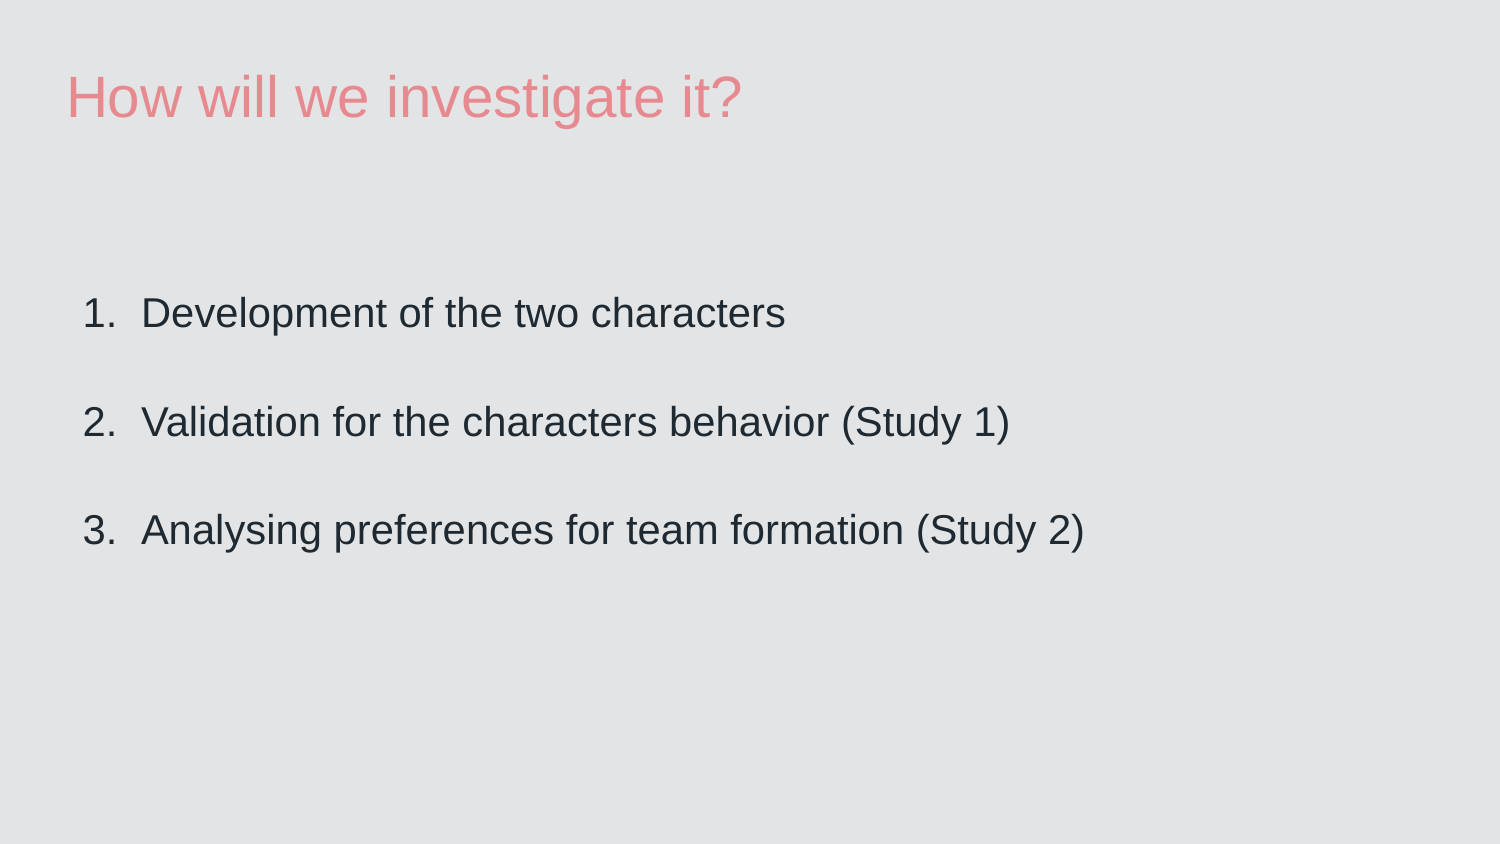

# How will we investigate it?
Development of the two characters
Validation for the characters behavior (Study 1)
Analysing preferences for team formation (Study 2)